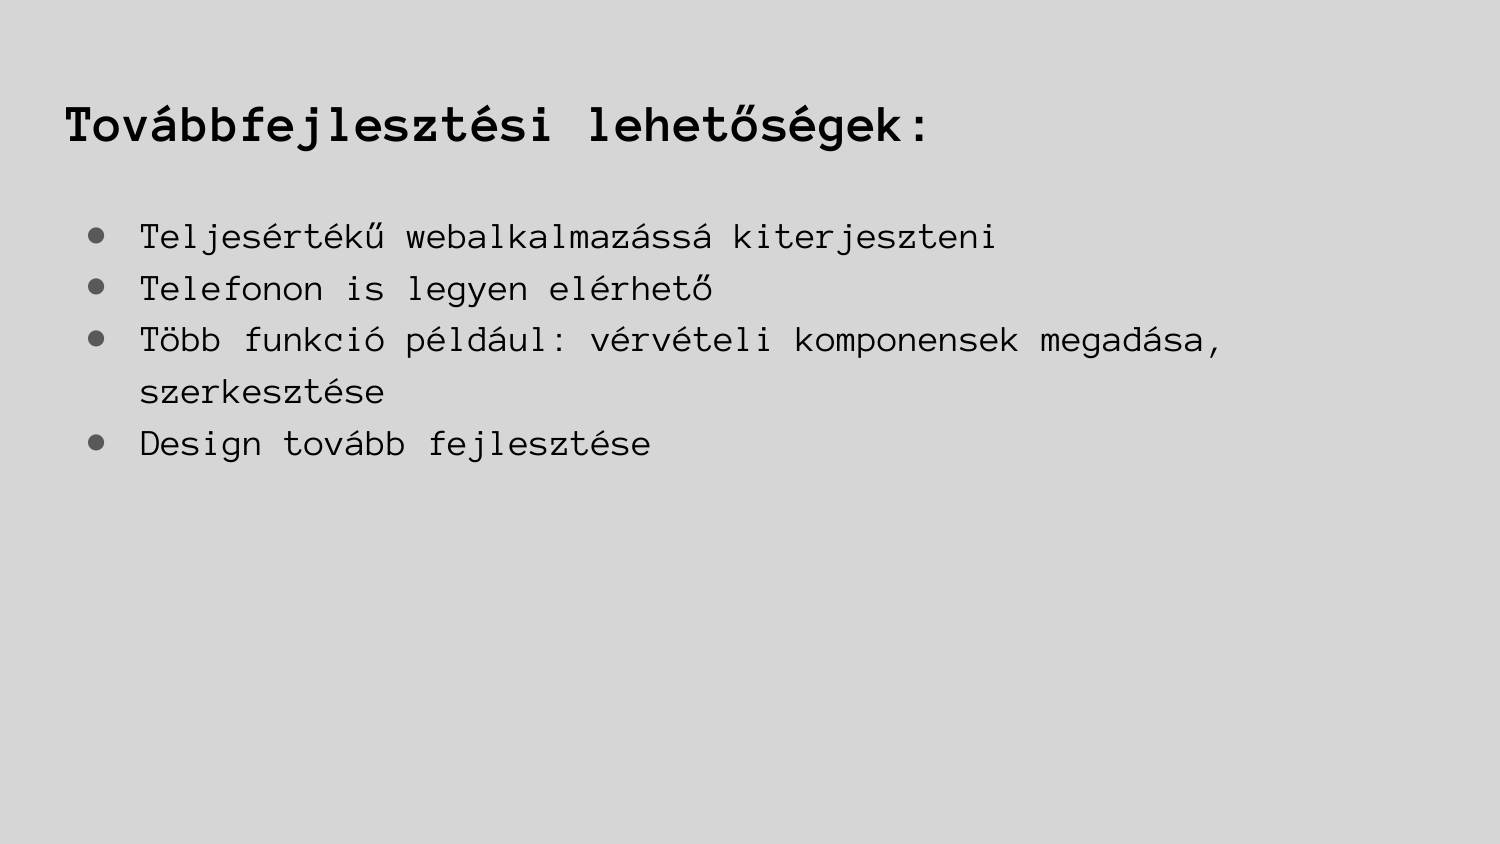

# Továbbfejlesztési lehetőségek:
Teljesértékű webalkalmazássá kiterjeszteni
Telefonon is legyen elérhető
Több funkció például: vérvételi komponensek megadása, szerkesztése
Design tovább fejlesztése